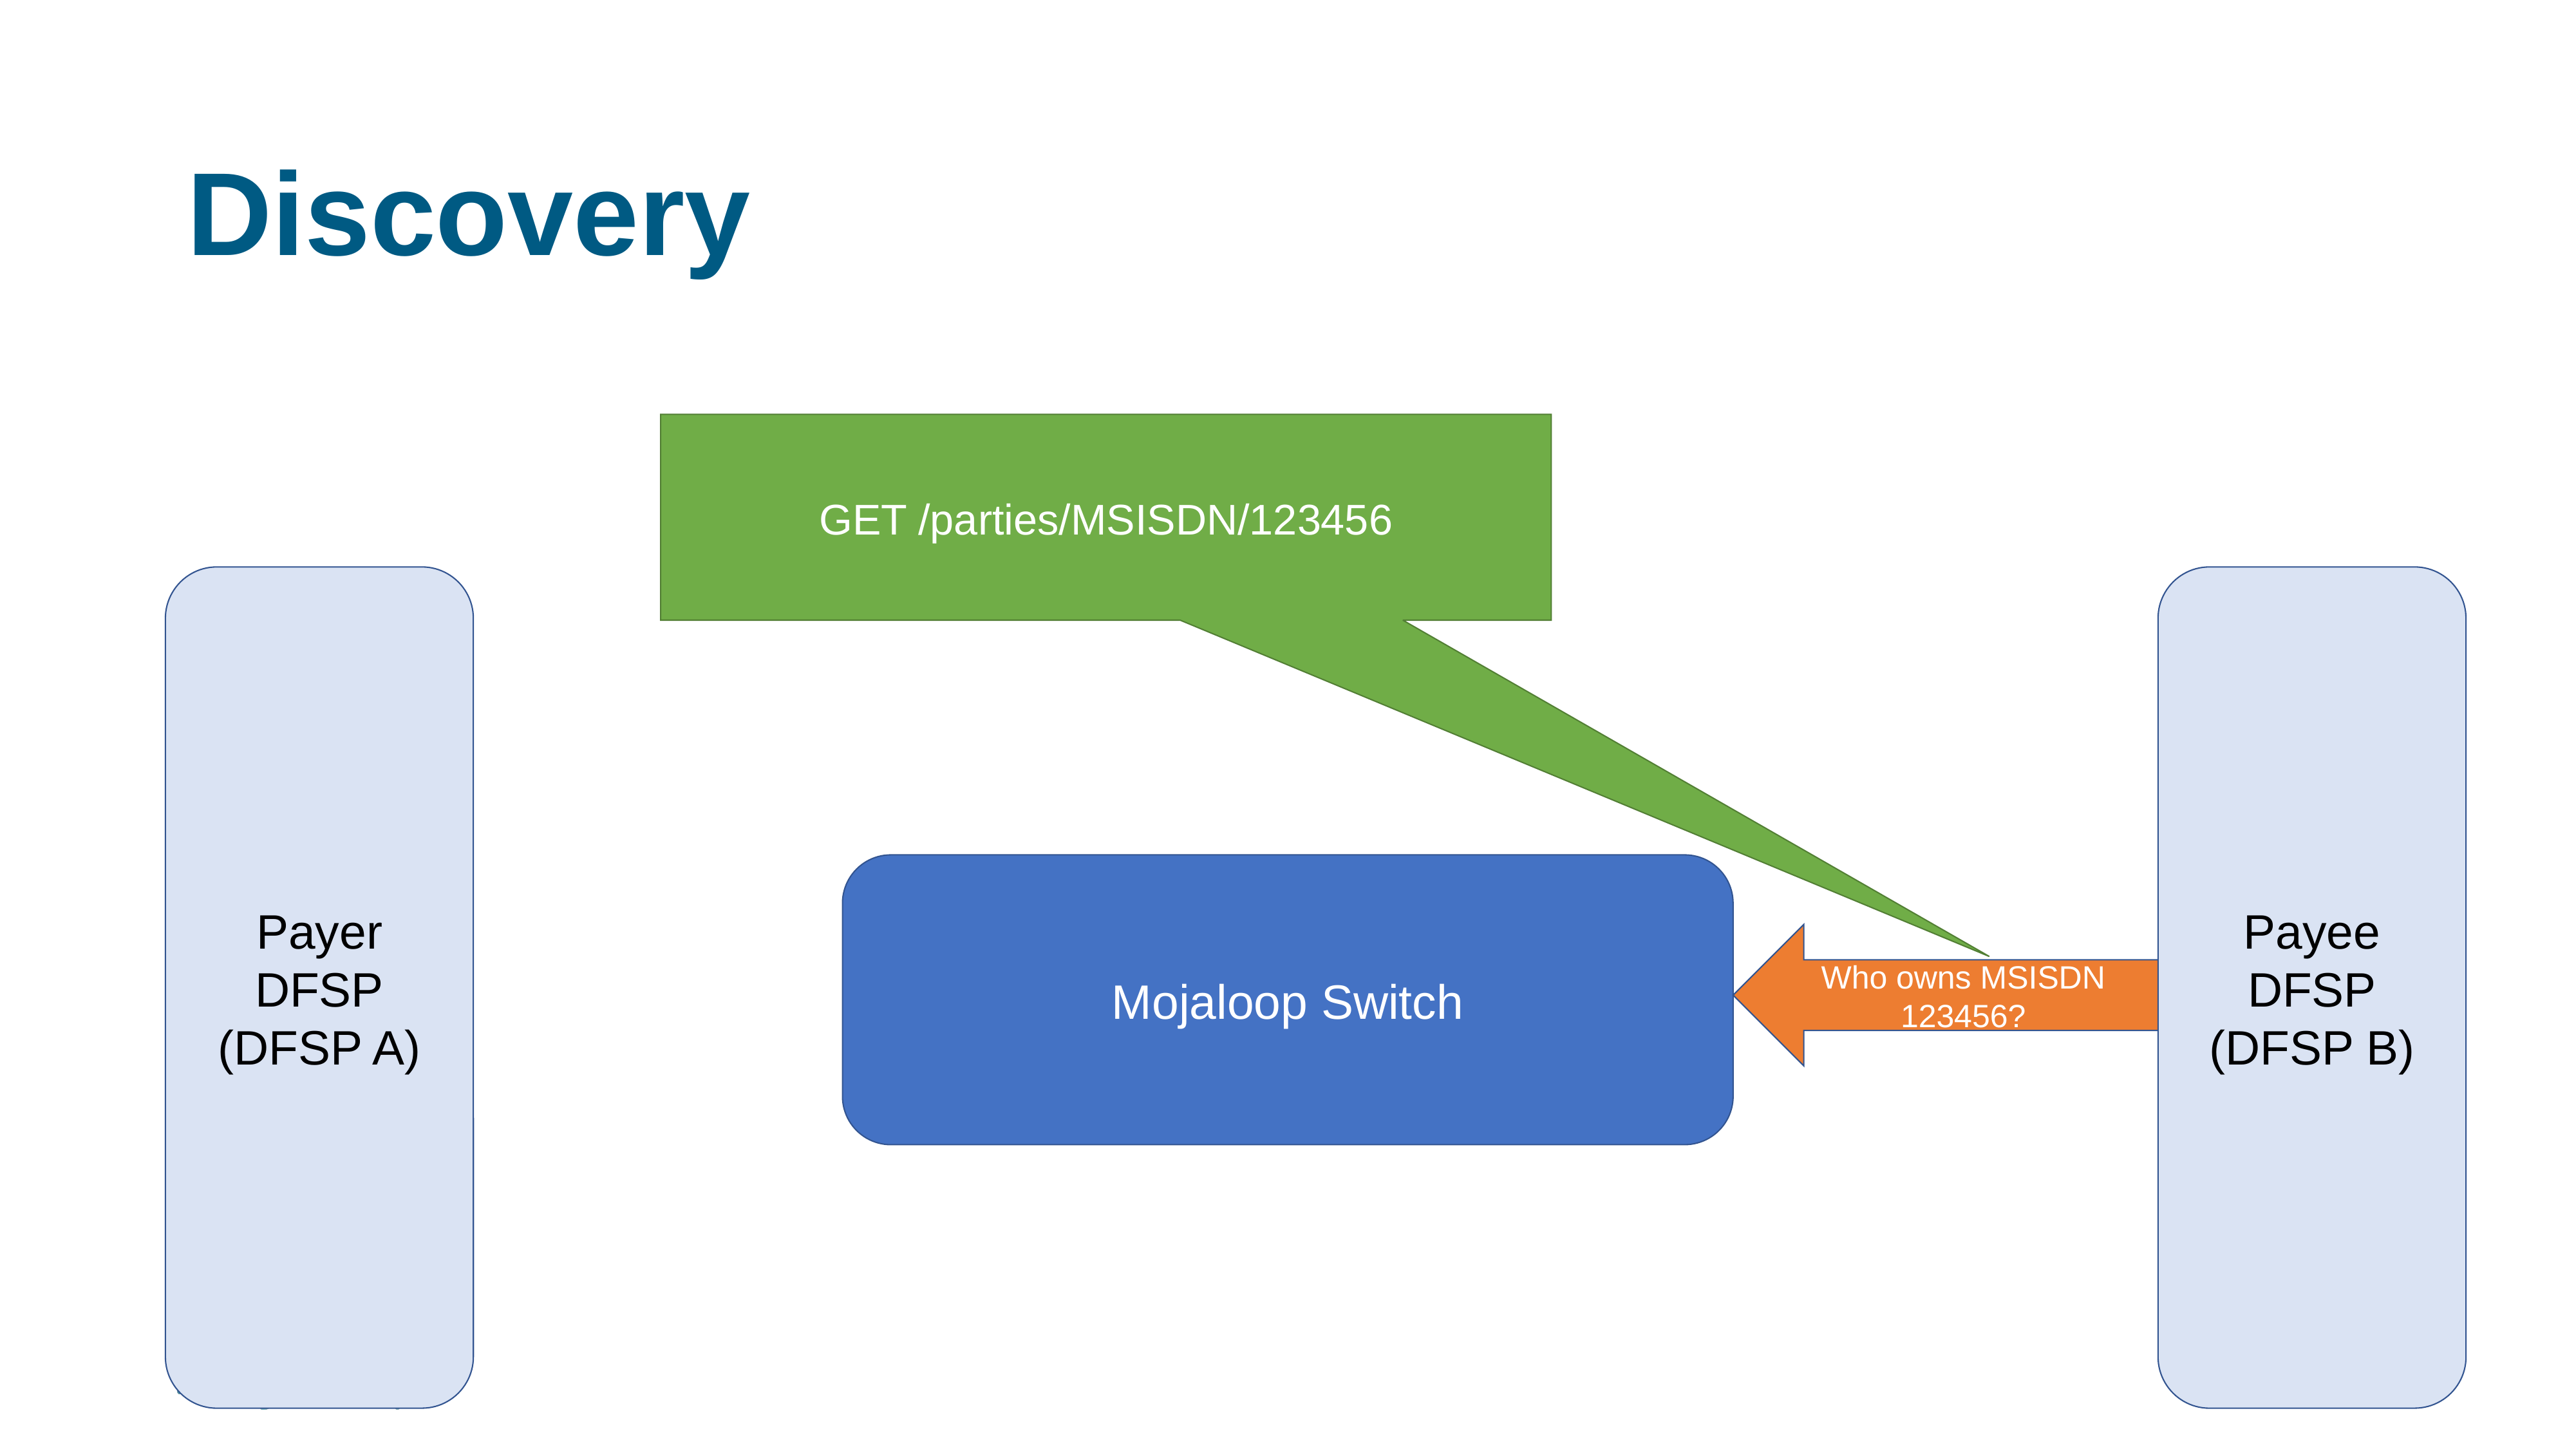

# Discovery
GET /parties/MSISDN/123456
Payer
DFSP
(DFSP A)
Payee
DFSP
(DFSP B)
Mojaloop Switch
Who owns MSISDN 123456?